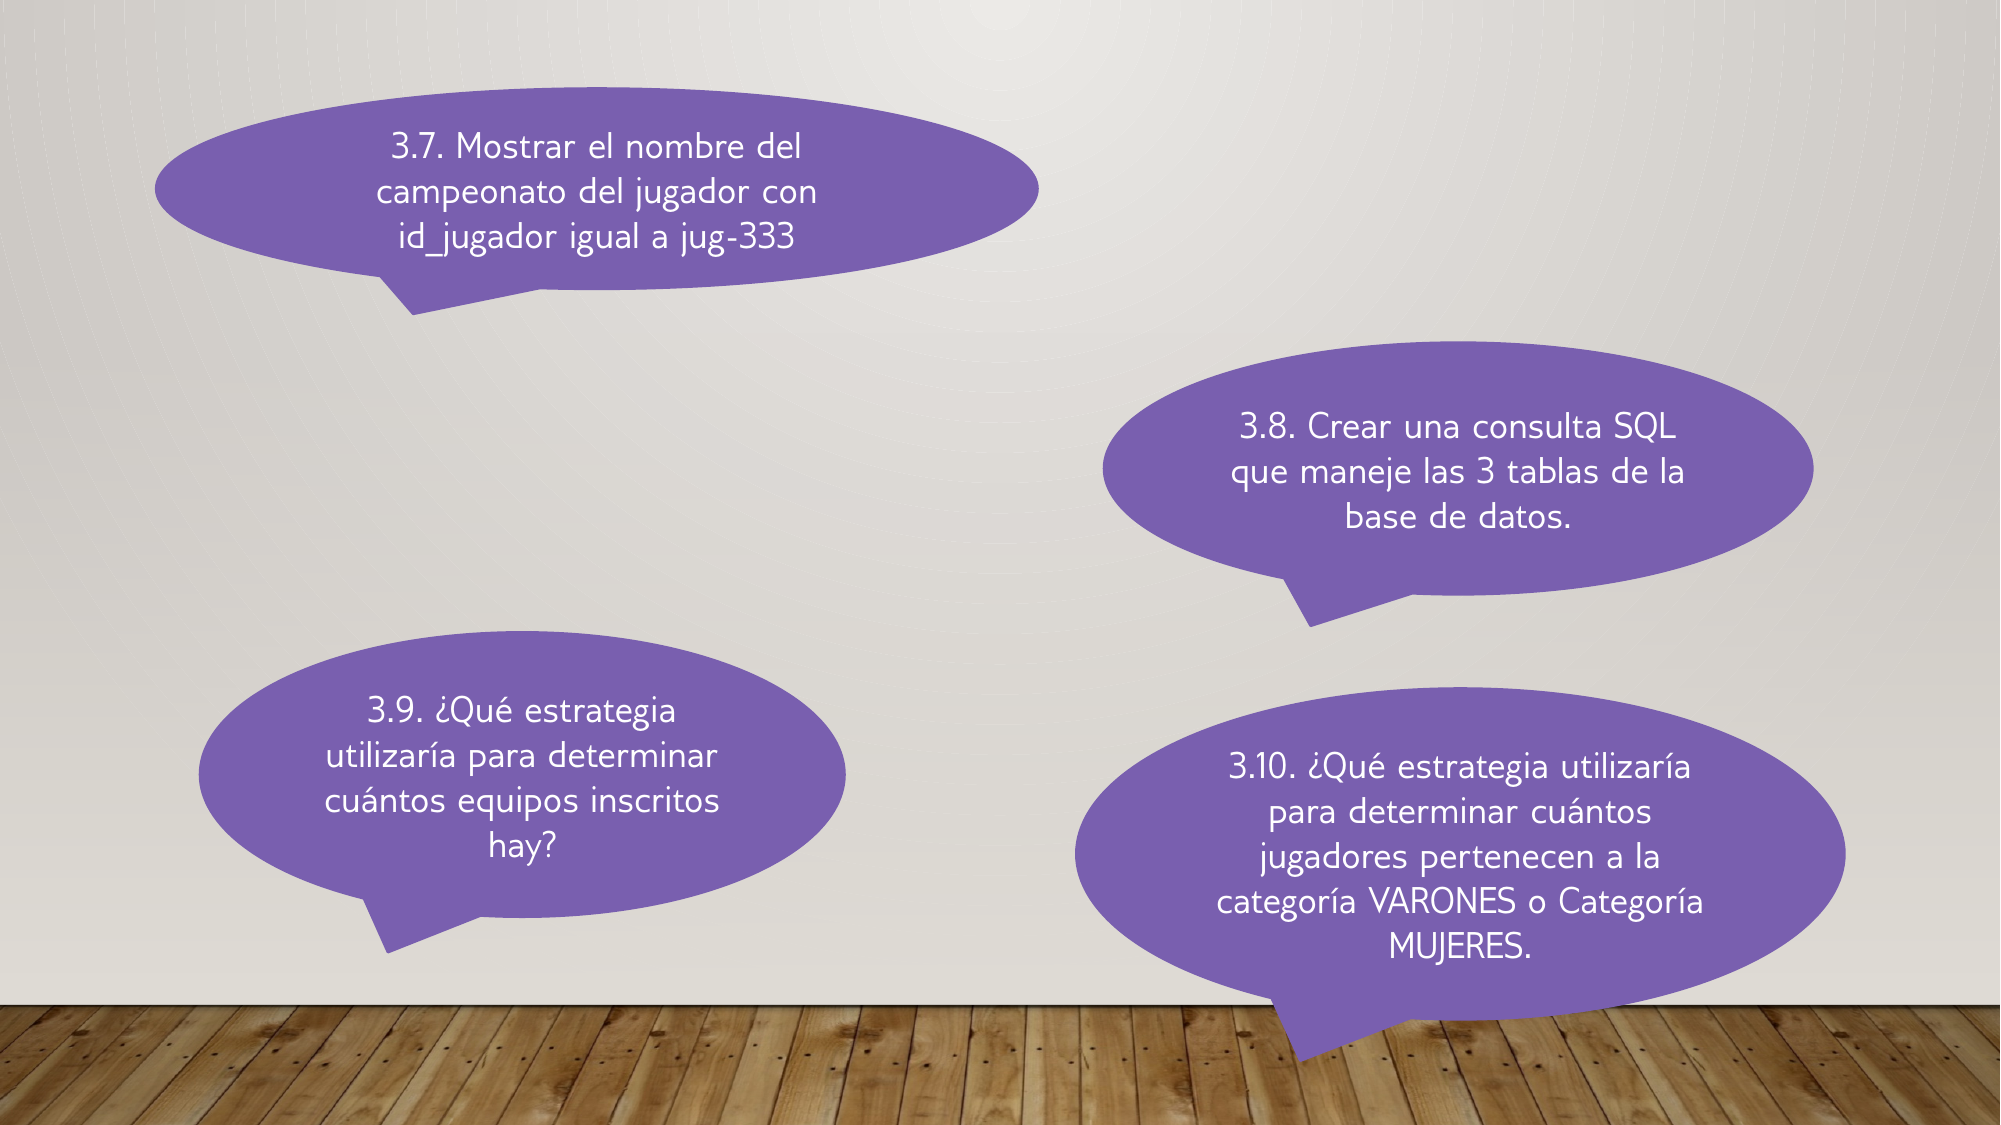

3.7. Mostrar el nombre del campeonato del jugador con id_jugador igual a jug-333
3.8. Crear una consulta SQL que maneje las 3 tablas de la base de datos.
3.9. ¿Qué estrategia utilizaría para determinar cuántos equipos inscritos hay?
3.10. ¿Qué estrategia utilizaría para determinar cuántos jugadores pertenecen a la categoría VARONES o Categoría
MUJERES.